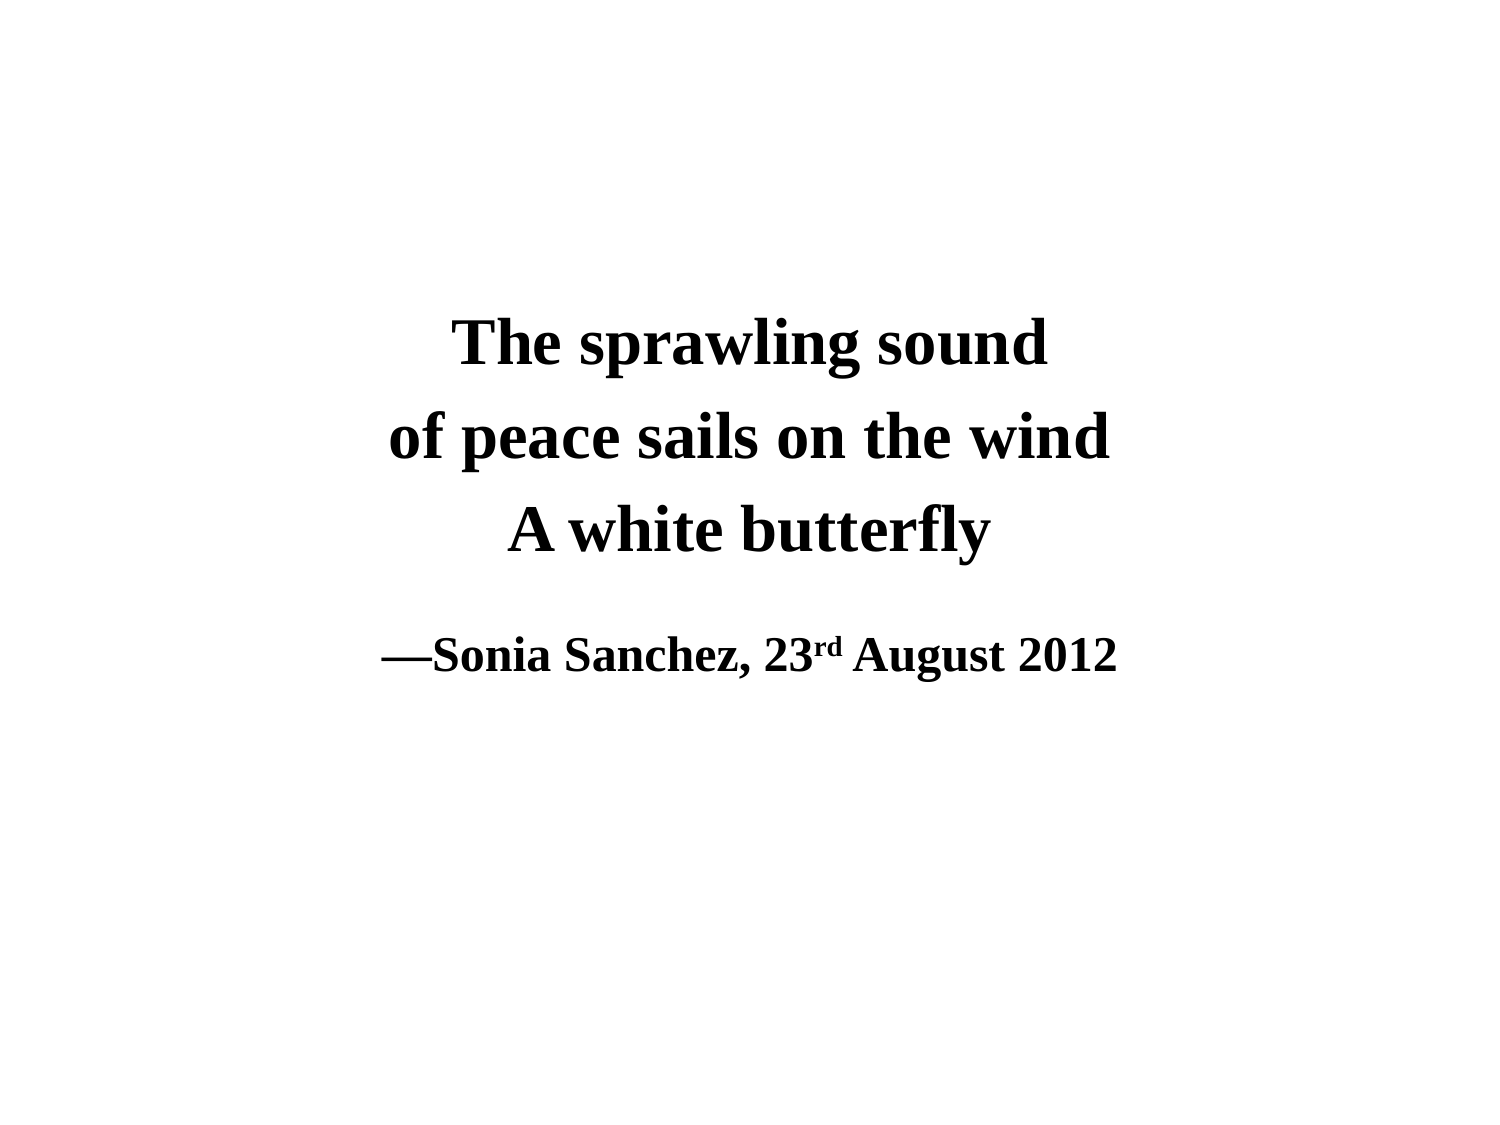

The sprawling sound
of peace sails on the wind
A white butterfly

—Sonia Sanchez, 23rd August 2012